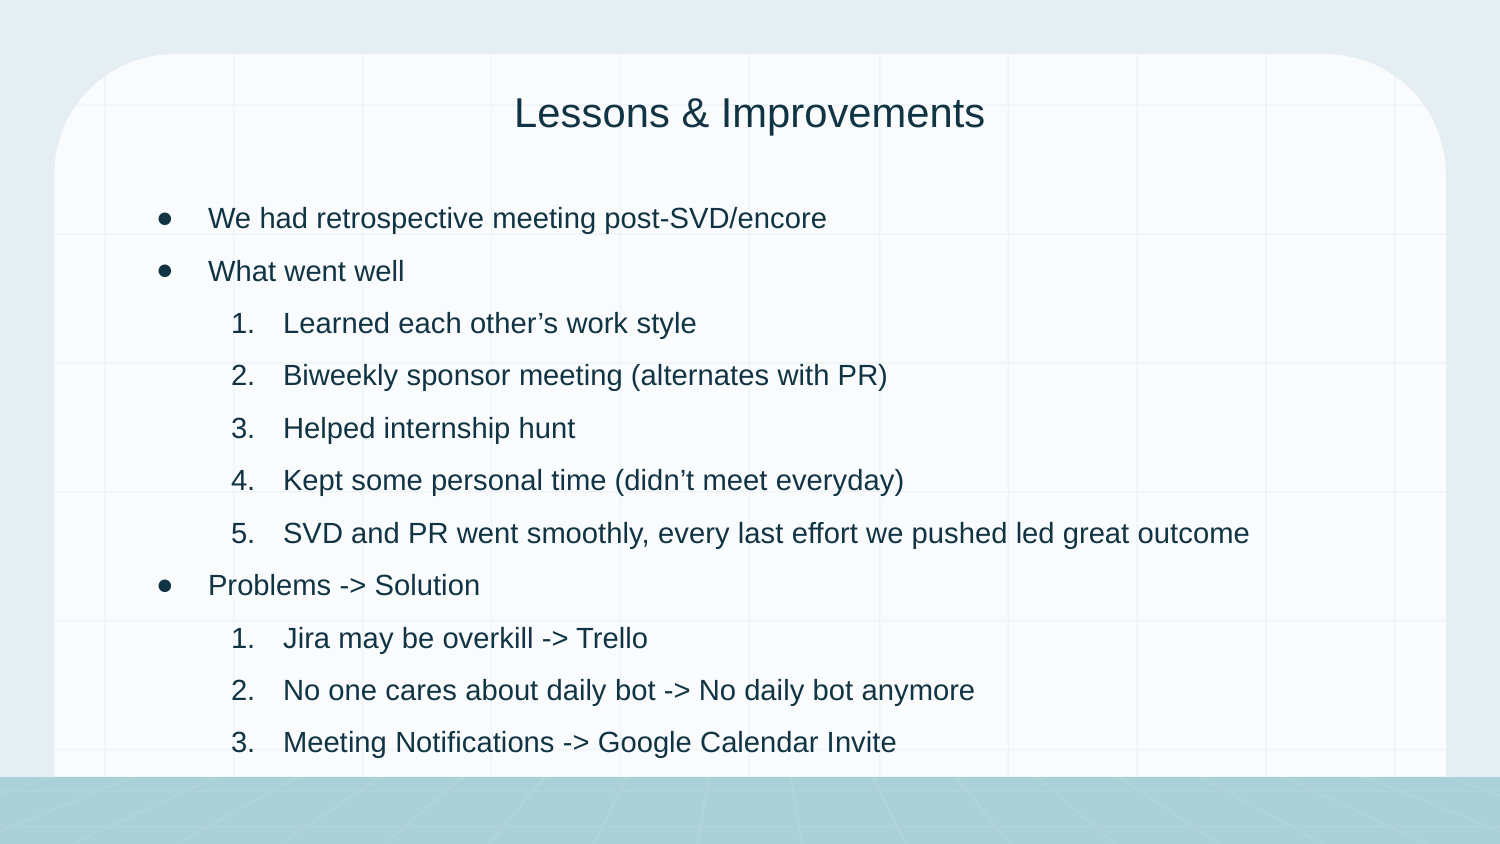

# Lessons & Improvements
We had retrospective meeting post-SVD/encore
What went well
Learned each other’s work style
Biweekly sponsor meeting (alternates with PR)
Helped internship hunt
Kept some personal time (didn’t meet everyday)
SVD and PR went smoothly, every last effort we pushed led great outcome
Problems -> Solution
Jira may be overkill -> Trello
No one cares about daily bot -> No daily bot anymore
Meeting Notifications -> Google Calendar Invite